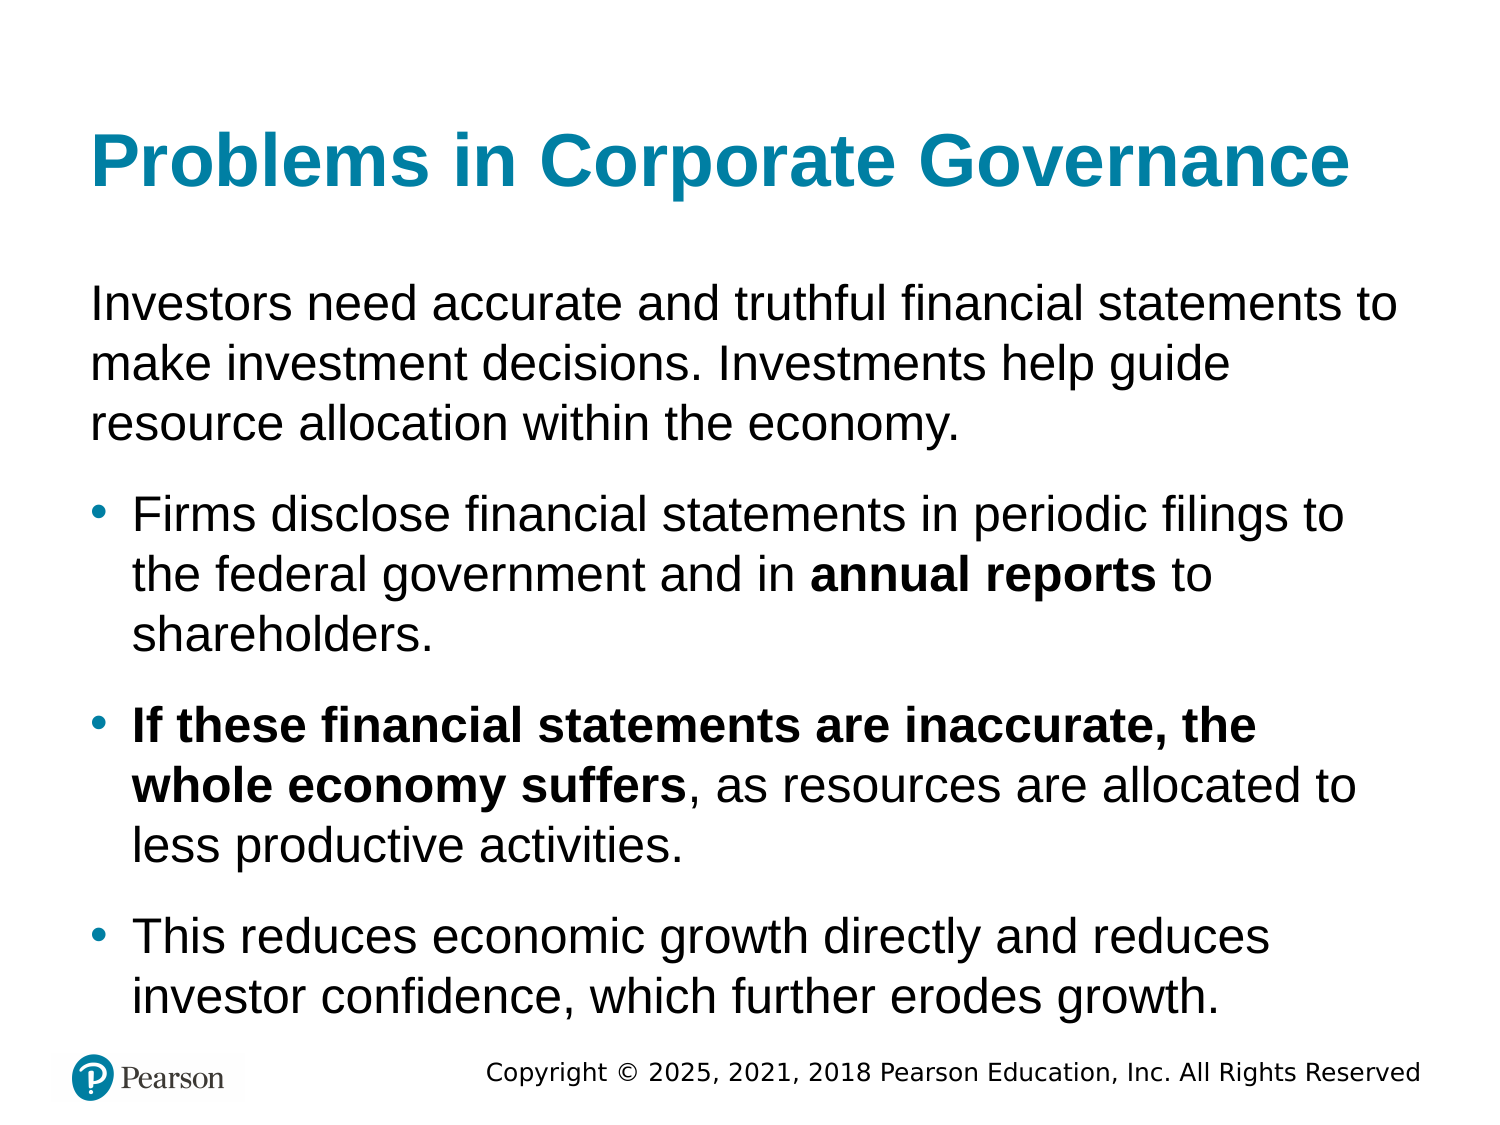

# Problems in Corporate Governance
Investors need accurate and truthful financial statements to make investment decisions. Investments help guide resource allocation within the economy.
Firms disclose financial statements in periodic filings to the federal government and in annual reports to shareholders.
If these financial statements are inaccurate, the whole economy suffers, as resources are allocated to less productive activities.
This reduces economic growth directly and reduces investor confidence, which further erodes growth.